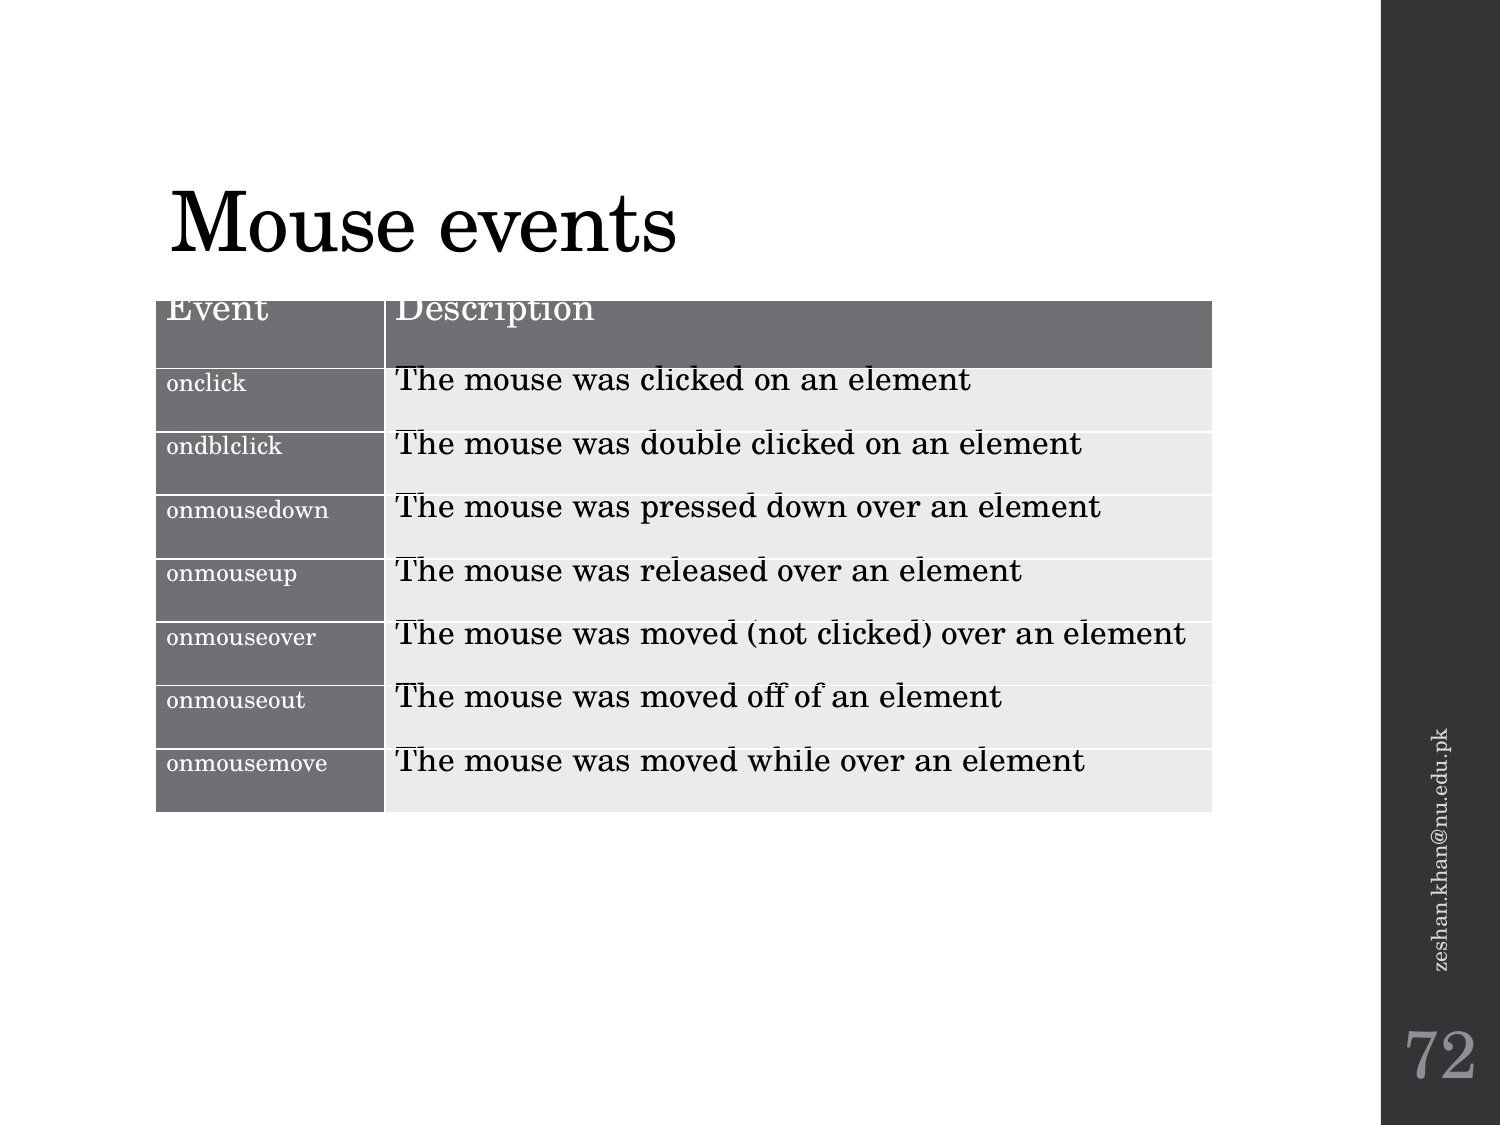

# Mouse events
| Event | Description |
| --- | --- |
| onclick | The mouse was clicked on an element |
| ondblclick | The mouse was double clicked on an element |
| onmousedown | The mouse was pressed down over an element |
| onmouseup | The mouse was released over an element |
| onmouseover | The mouse was moved (not clicked) over an element |
| onmouseout | The mouse was moved off of an element |
| onmousemove | The mouse was moved while over an element |
zeshan.khan@nu.edu.pk
72